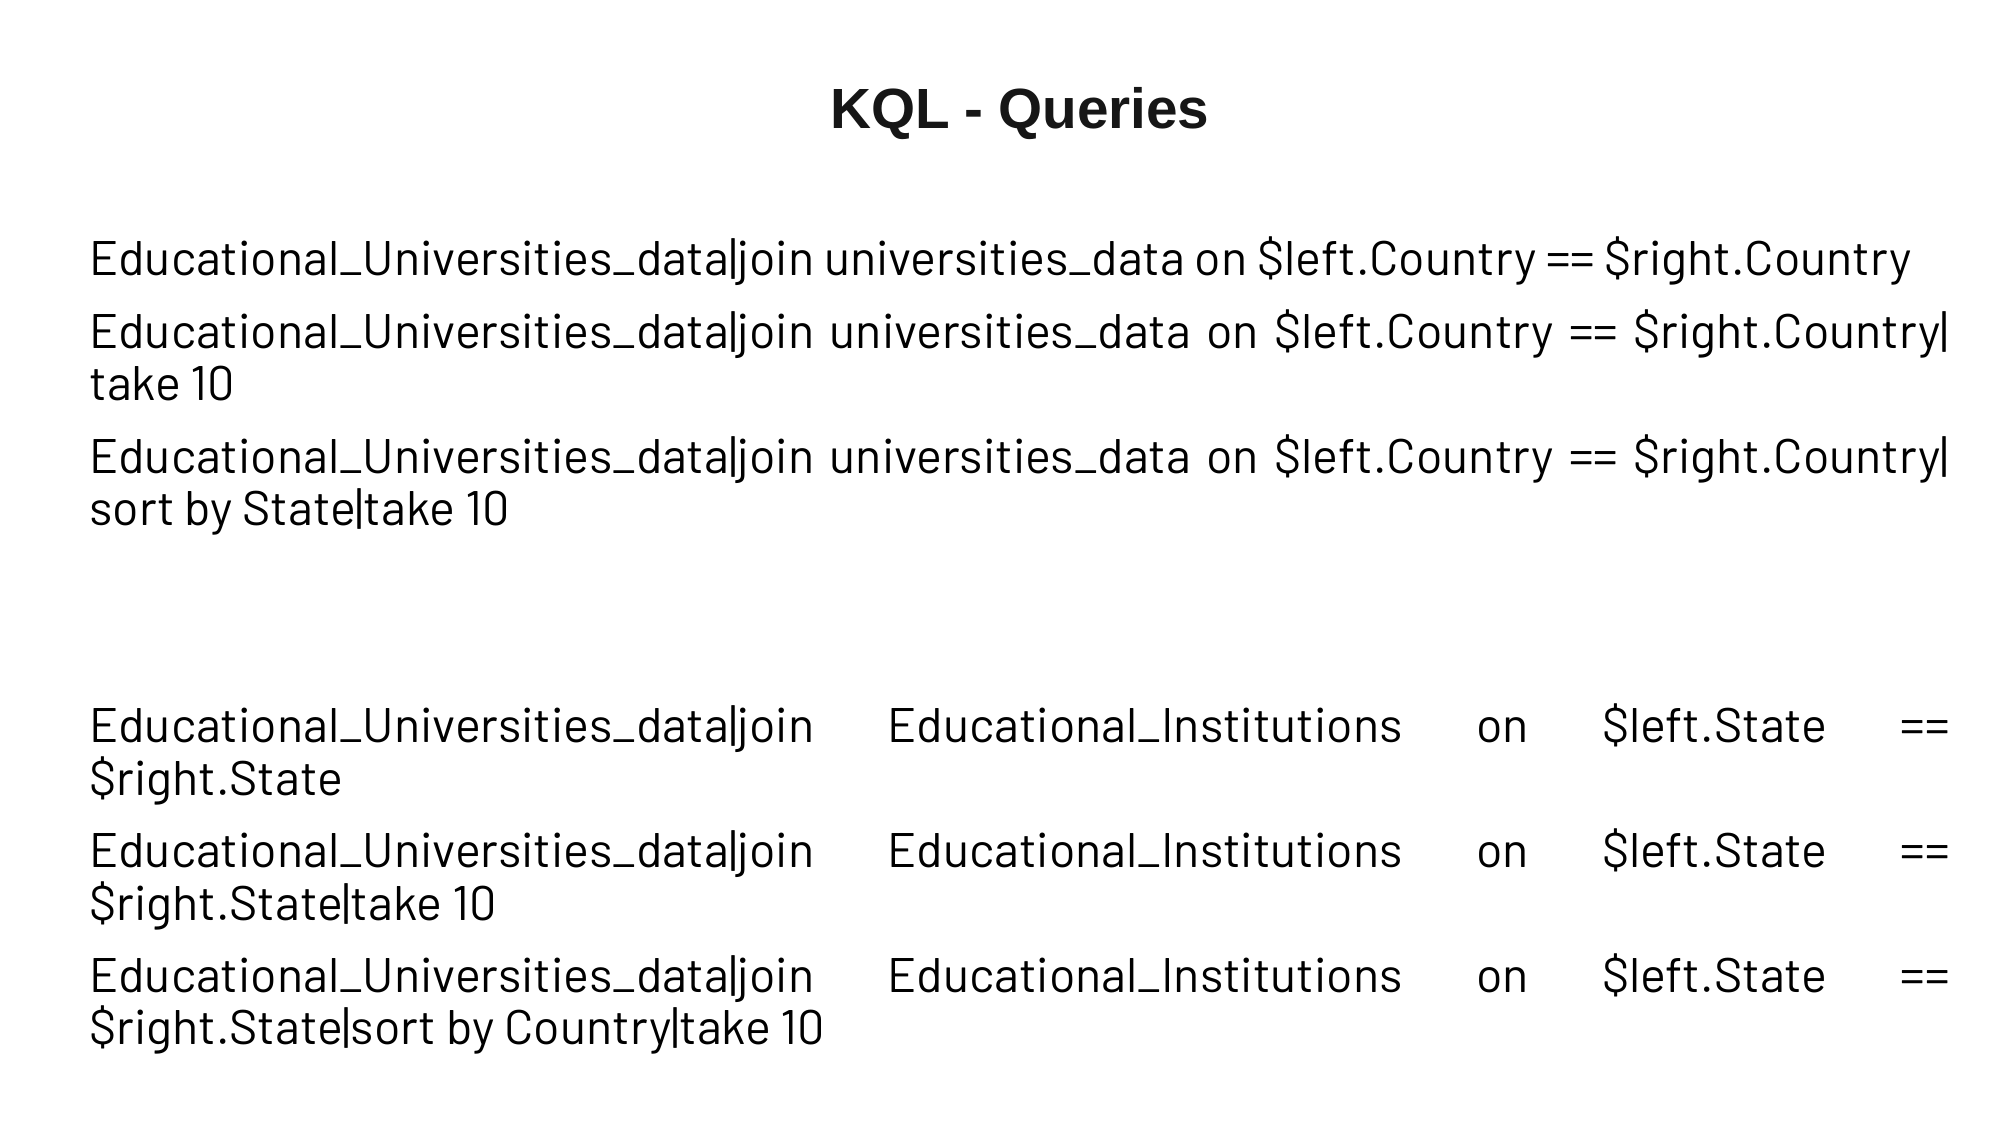

#
KQL - Queries

Educational_Universities_data|join universities_data on $left.Country == $right.Country
Educational_Universities_data|join universities_data on $left.Country == $right.Country|take 10
Educational_Universities_data|join universities_data on $left.Country == $right.Country|sort by State|take 10

Educational_Universities_data|join Educational_Institutions on $left.State == $right.State
Educational_Universities_data|join Educational_Institutions on $left.State == $right.State|take 10
Educational_Universities_data|join Educational_Institutions on $left.State == $right.State|sort by Country|take 10